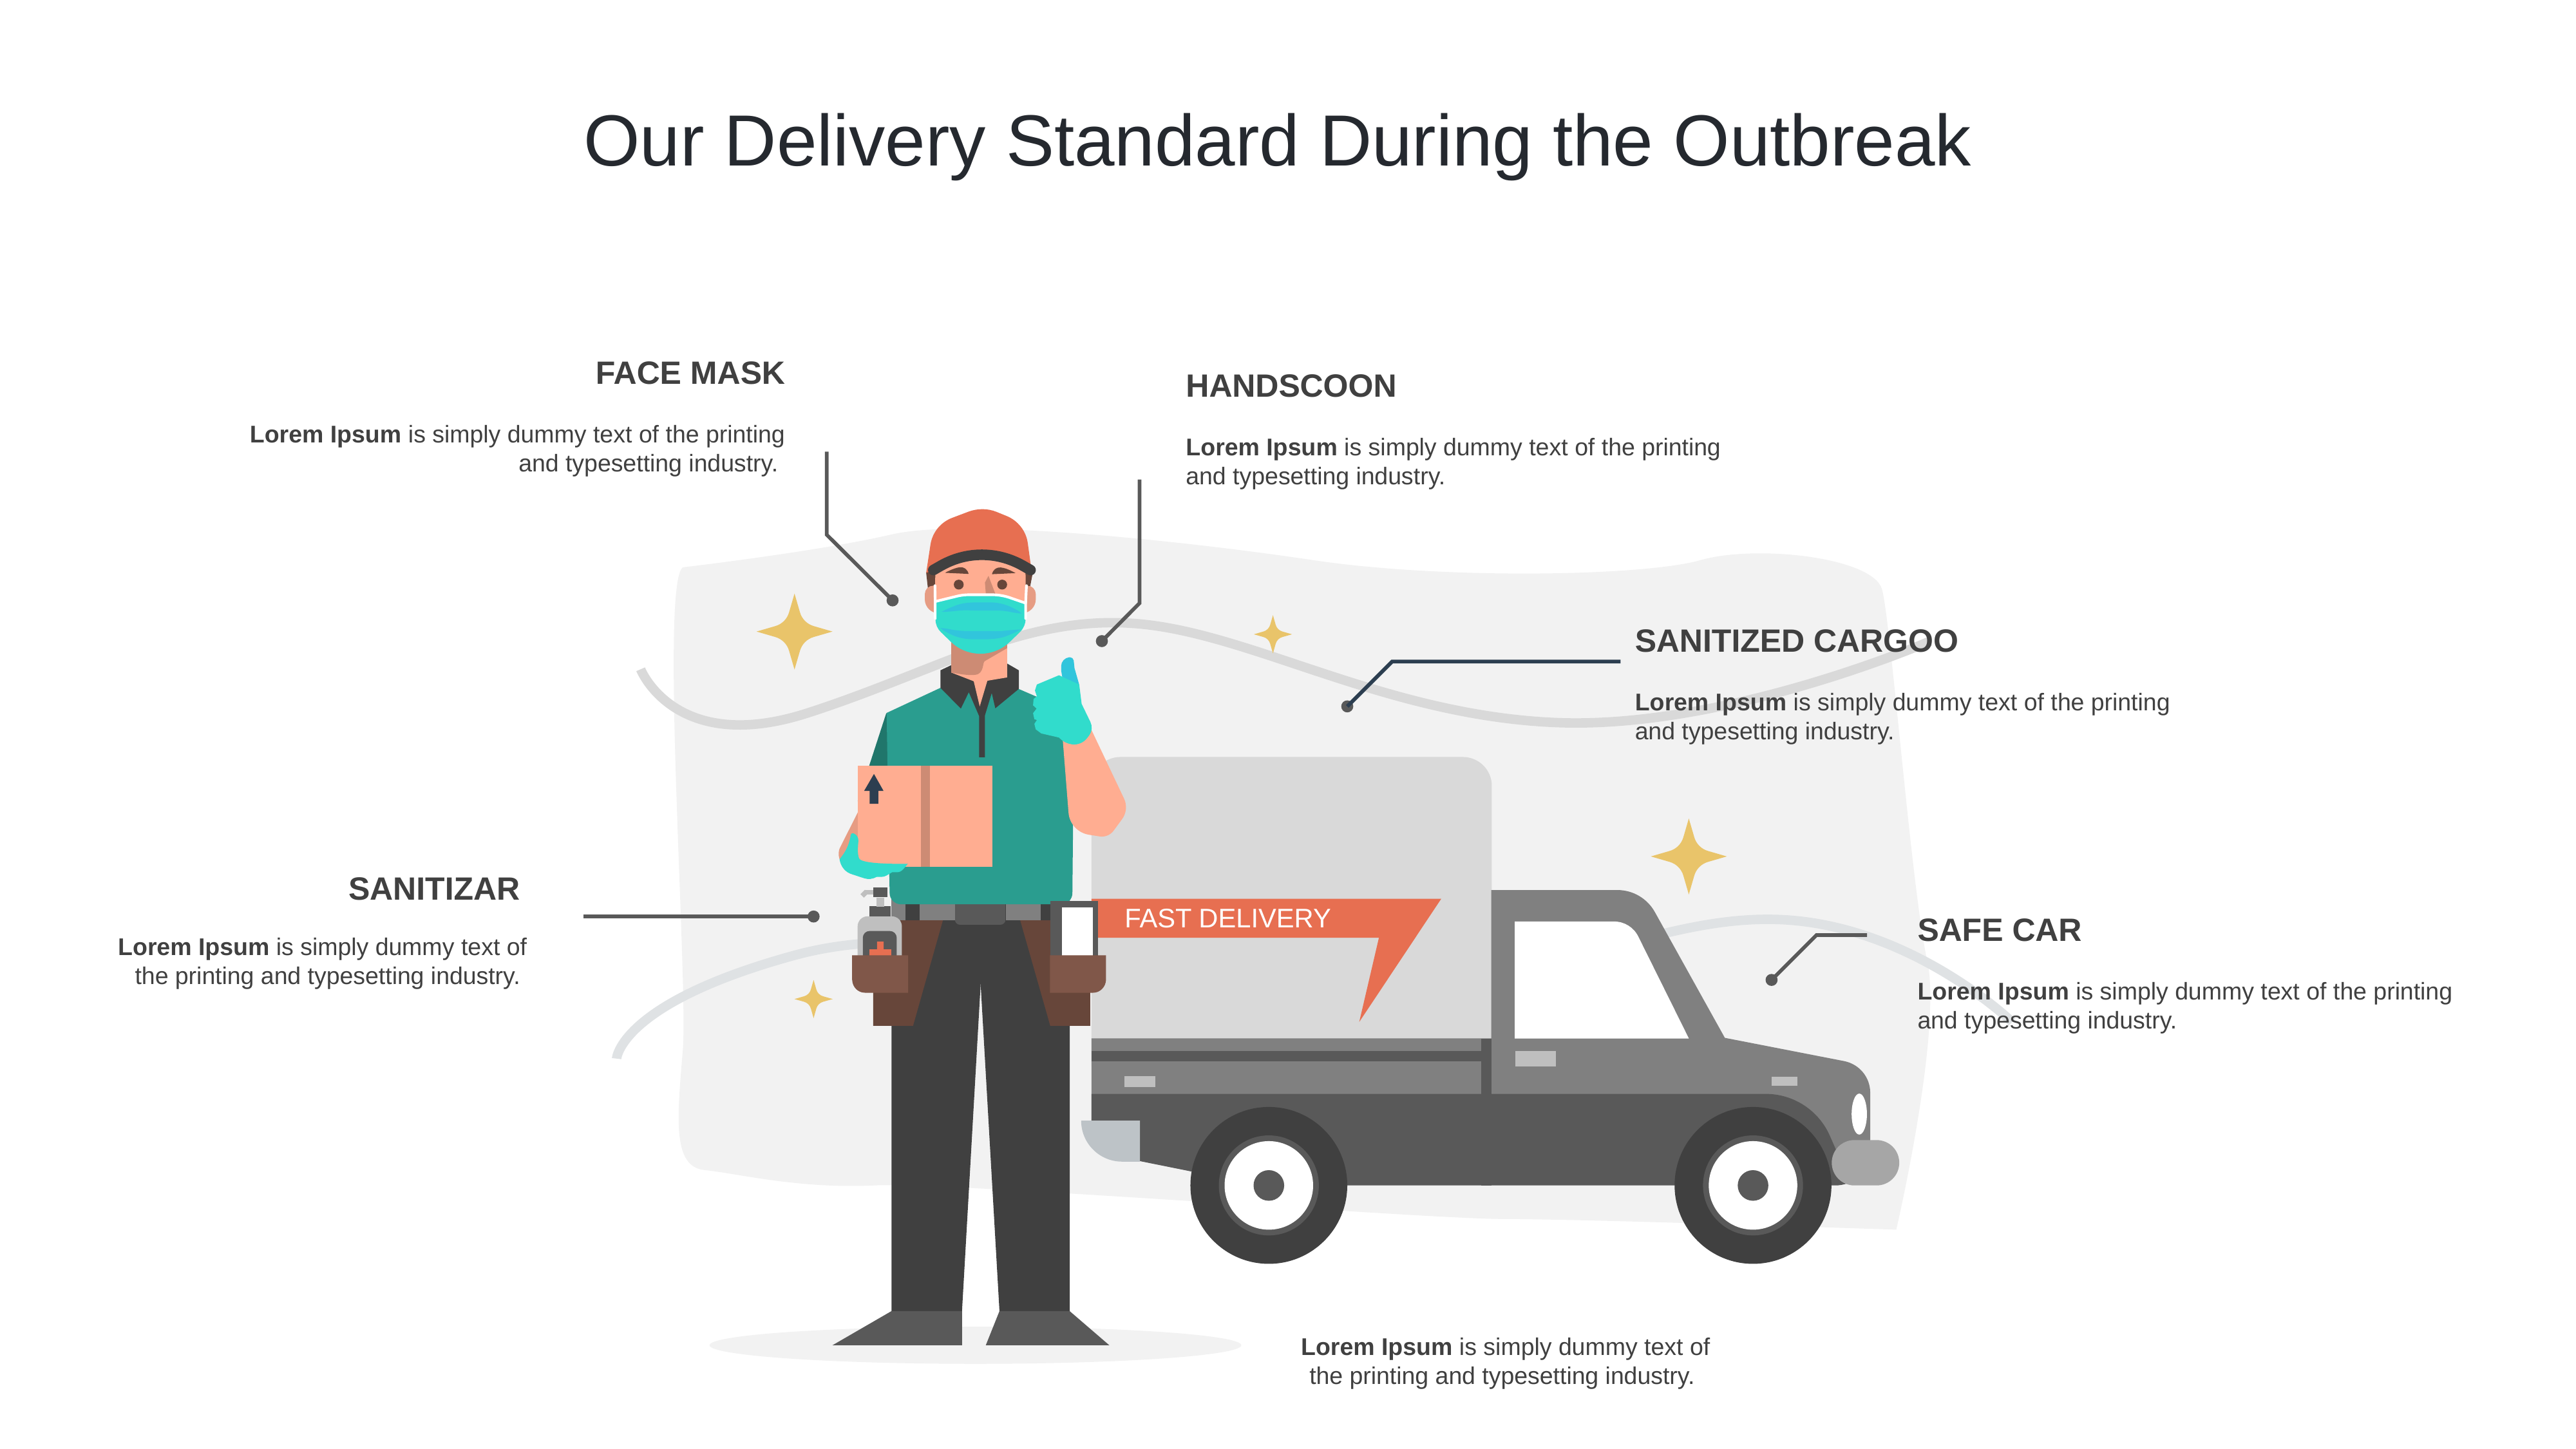

Our Delivery Standard During the Outbreak
FACE MASK
HANDSCOON
Lorem Ipsum is simply dummy text of the printing and typesetting industry.
Lorem Ipsum is simply dummy text of the printing and typesetting industry.

SANITIZED CARGOO

Lorem Ipsum is simply dummy text of the printing and typesetting industry.

SANITIZAR
FAST DELIVERY
SAFE CAR

Lorem Ipsum is simply dummy text of the printing and typesetting industry.

Lorem Ipsum is simply dummy text of the printing and typesetting industry.

Lorem Ipsum is simply dummy text of the printing and typesetting industry.